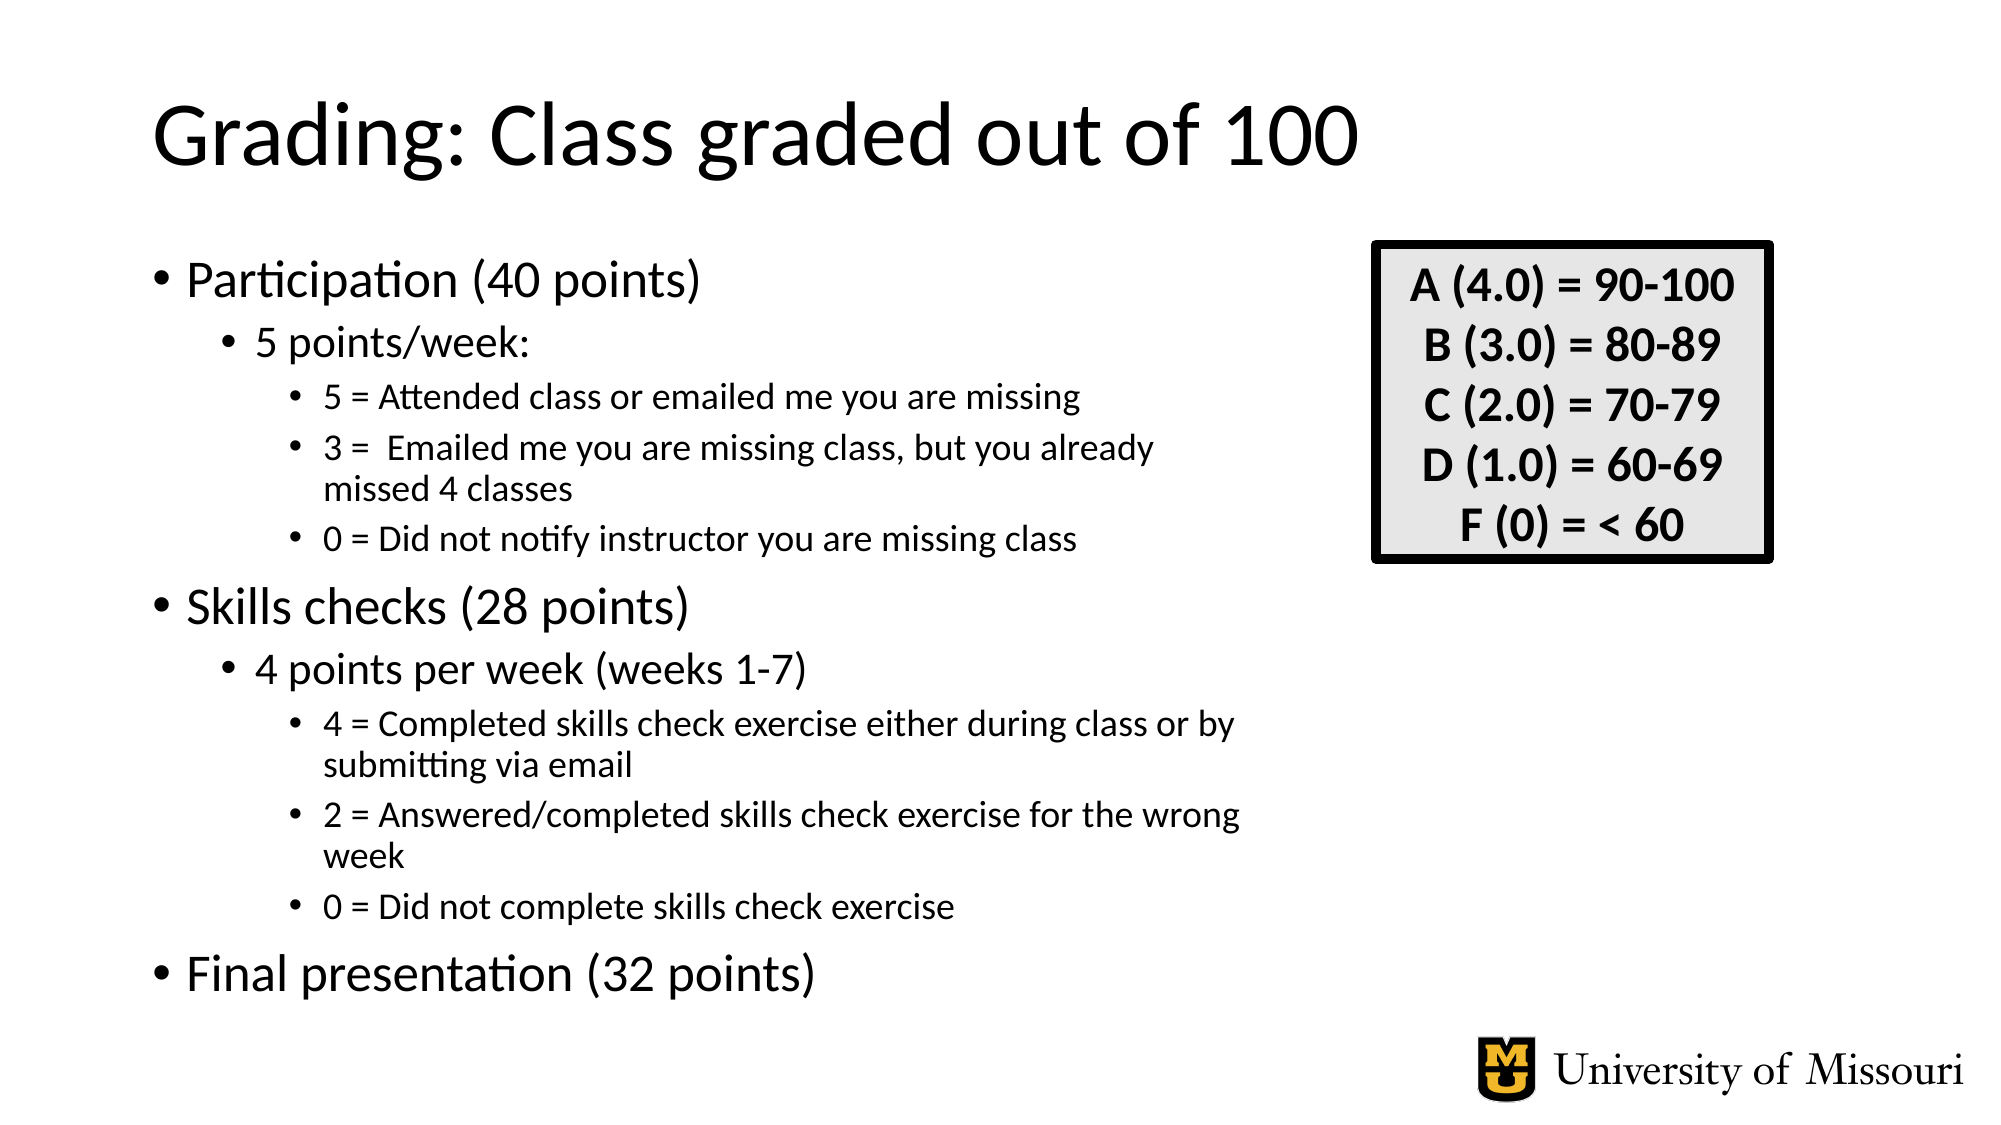

# Grading: Class graded out of 100
Participation (40 points)
5 points/week:
5 = Attended class or emailed me you are missing
3 =  Emailed me you are missing class, but you already missed 4 classes
0 = Did not notify instructor you are missing class
Skills checks (28 points)
4 points per week (weeks 1-7)
4 = Completed skills check exercise either during class or by submitting via email
2 = Answered/completed skills check exercise for the wrong week
0 = Did not complete skills check exercise
Final presentation (32 points)

A (4.0) = 90-100
B (3.0) = 80-89
C (2.0) = 70-79
D (1.0) = 60-69
F (0) = < 60